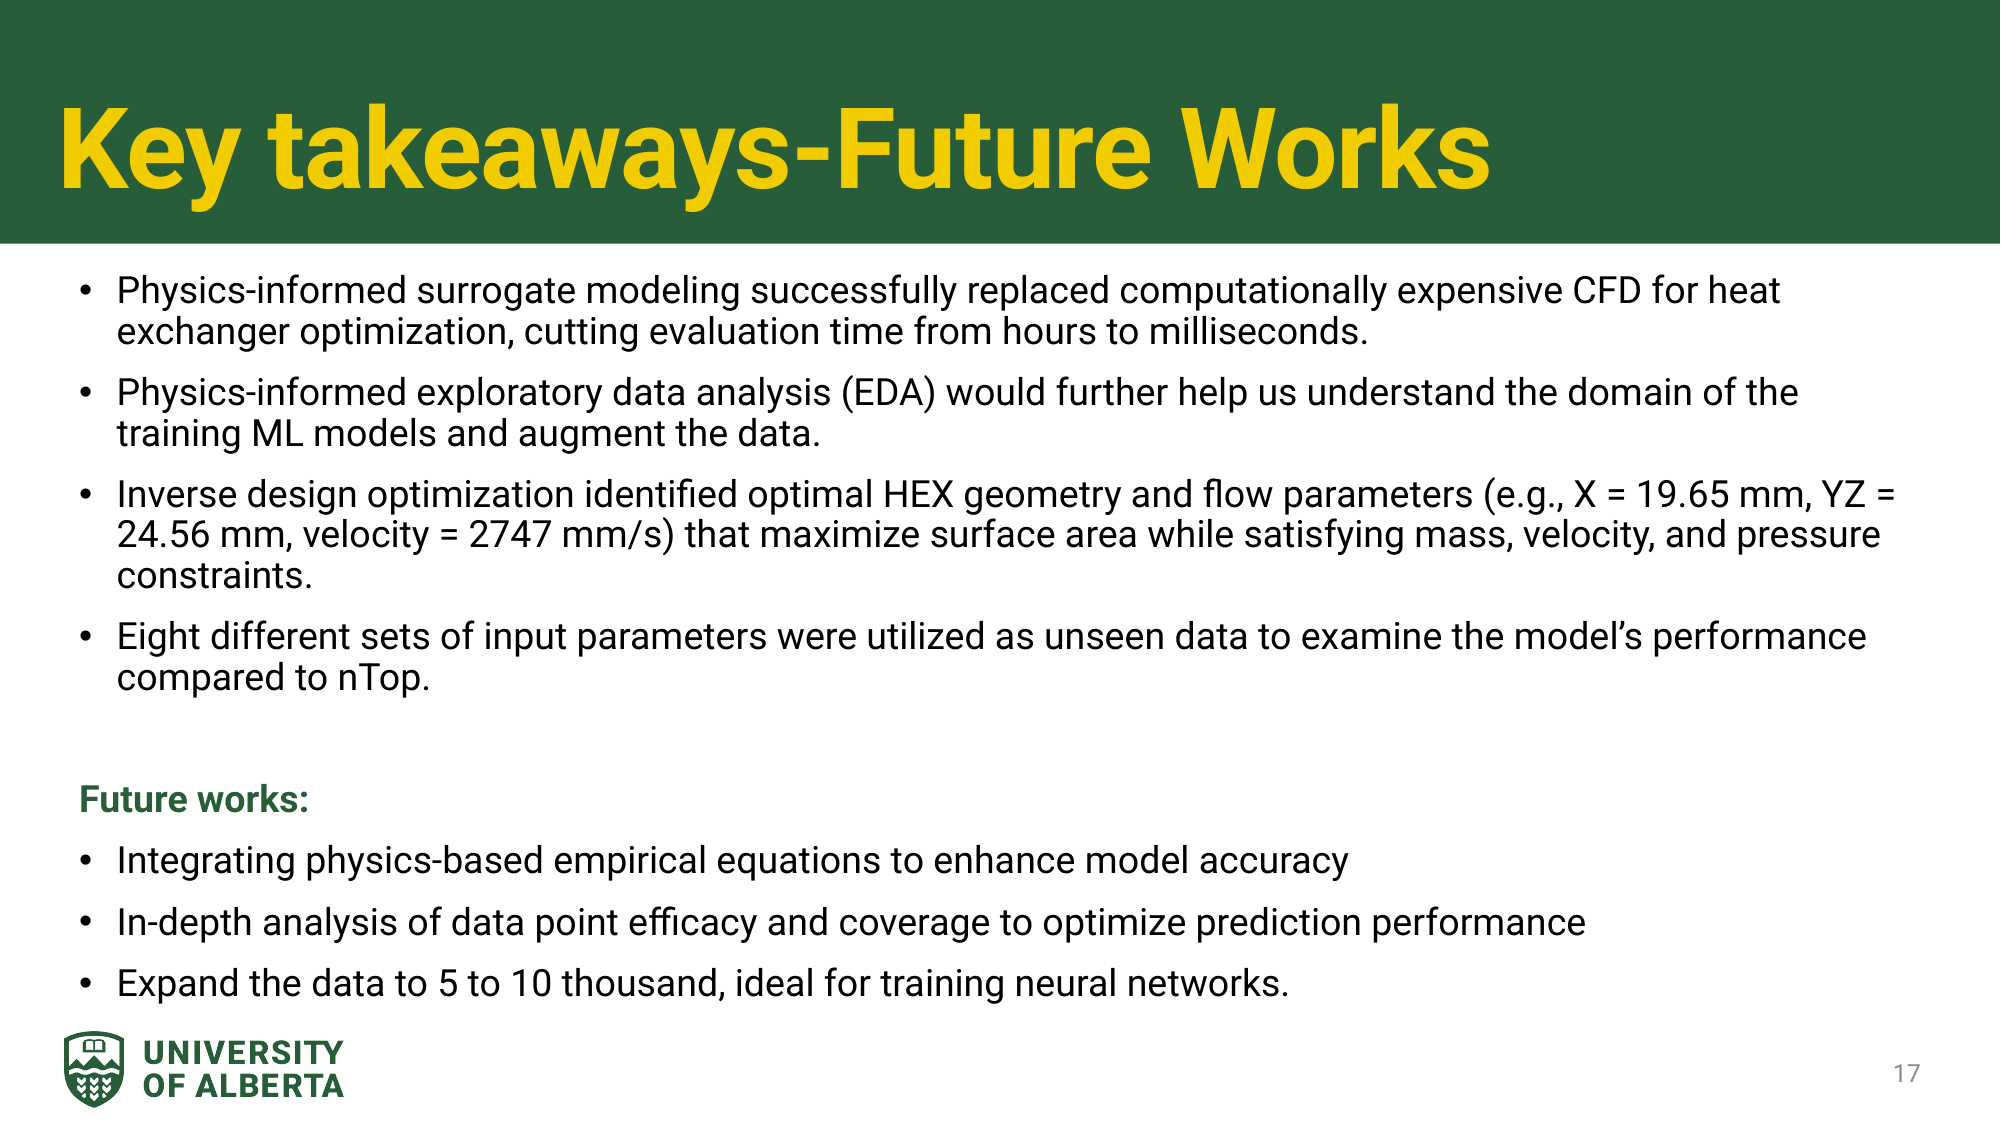

# Key takeaways-Future Works
Physics-informed surrogate modeling successfully replaced computationally expensive CFD for heat exchanger optimization, cutting evaluation time from hours to milliseconds.
Physics-informed exploratory data analysis (EDA) would further help us understand the domain of the training ML models and augment the data.
Inverse design optimization identified optimal HEX geometry and flow parameters (e.g., X = 19.65 mm, YZ = 24.56 mm, velocity = 2747 mm/s) that maximize surface area while satisfying mass, velocity, and pressure constraints.
Eight different sets of input parameters were utilized as unseen data to examine the model’s performance compared to nTop.

Future works:
Integrating physics-based empirical equations to enhance model accuracy
In-depth analysis of data point efficacy and coverage to optimize prediction performance
Expand the data to 5 to 10 thousand, ideal for training neural networks.

17